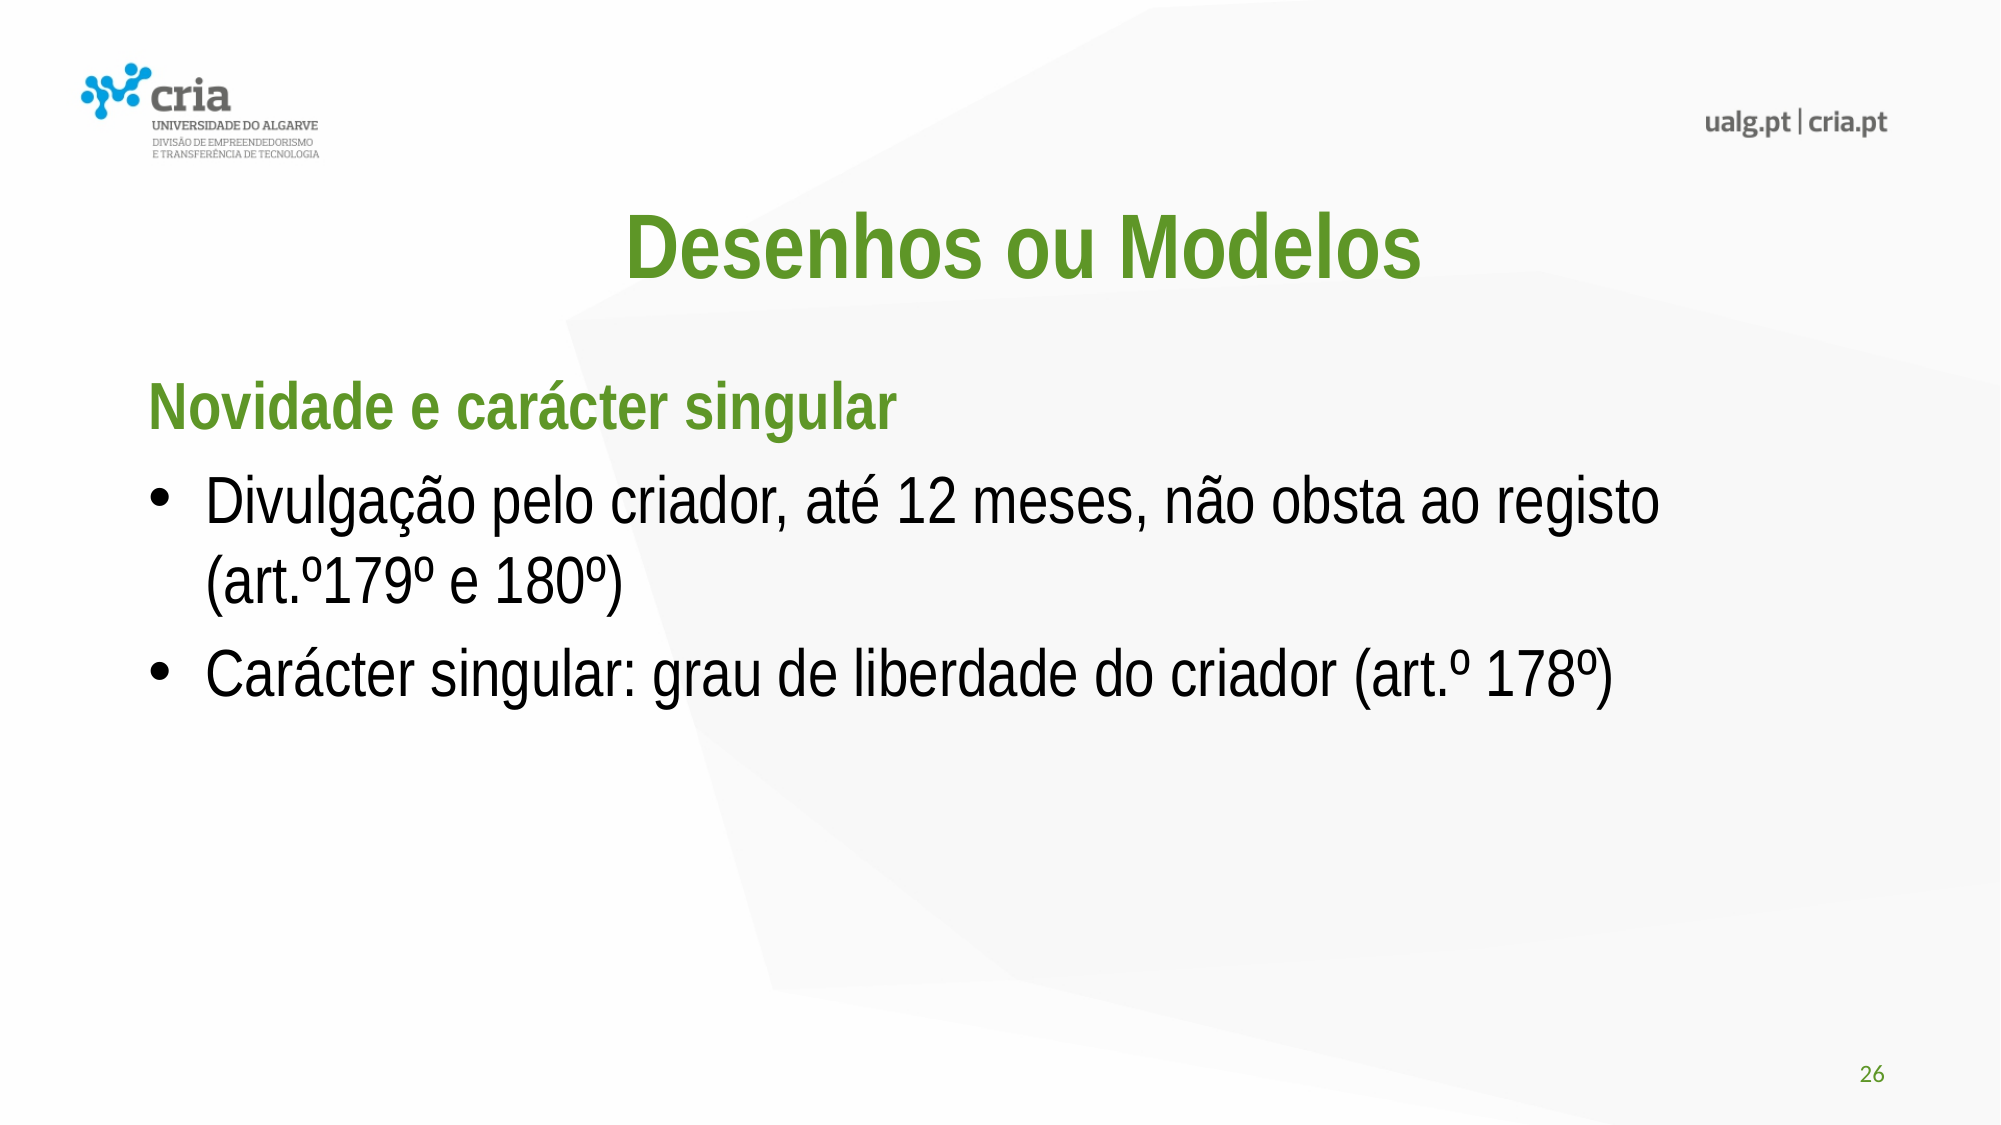

Desenhos ou Modelos

Novidade e carácter singular
Divulgação pelo criador, até 12 meses, não obsta ao registo (art.º179º e 180º)
Carácter singular: grau de liberdade do criador (art.º 178º)
26